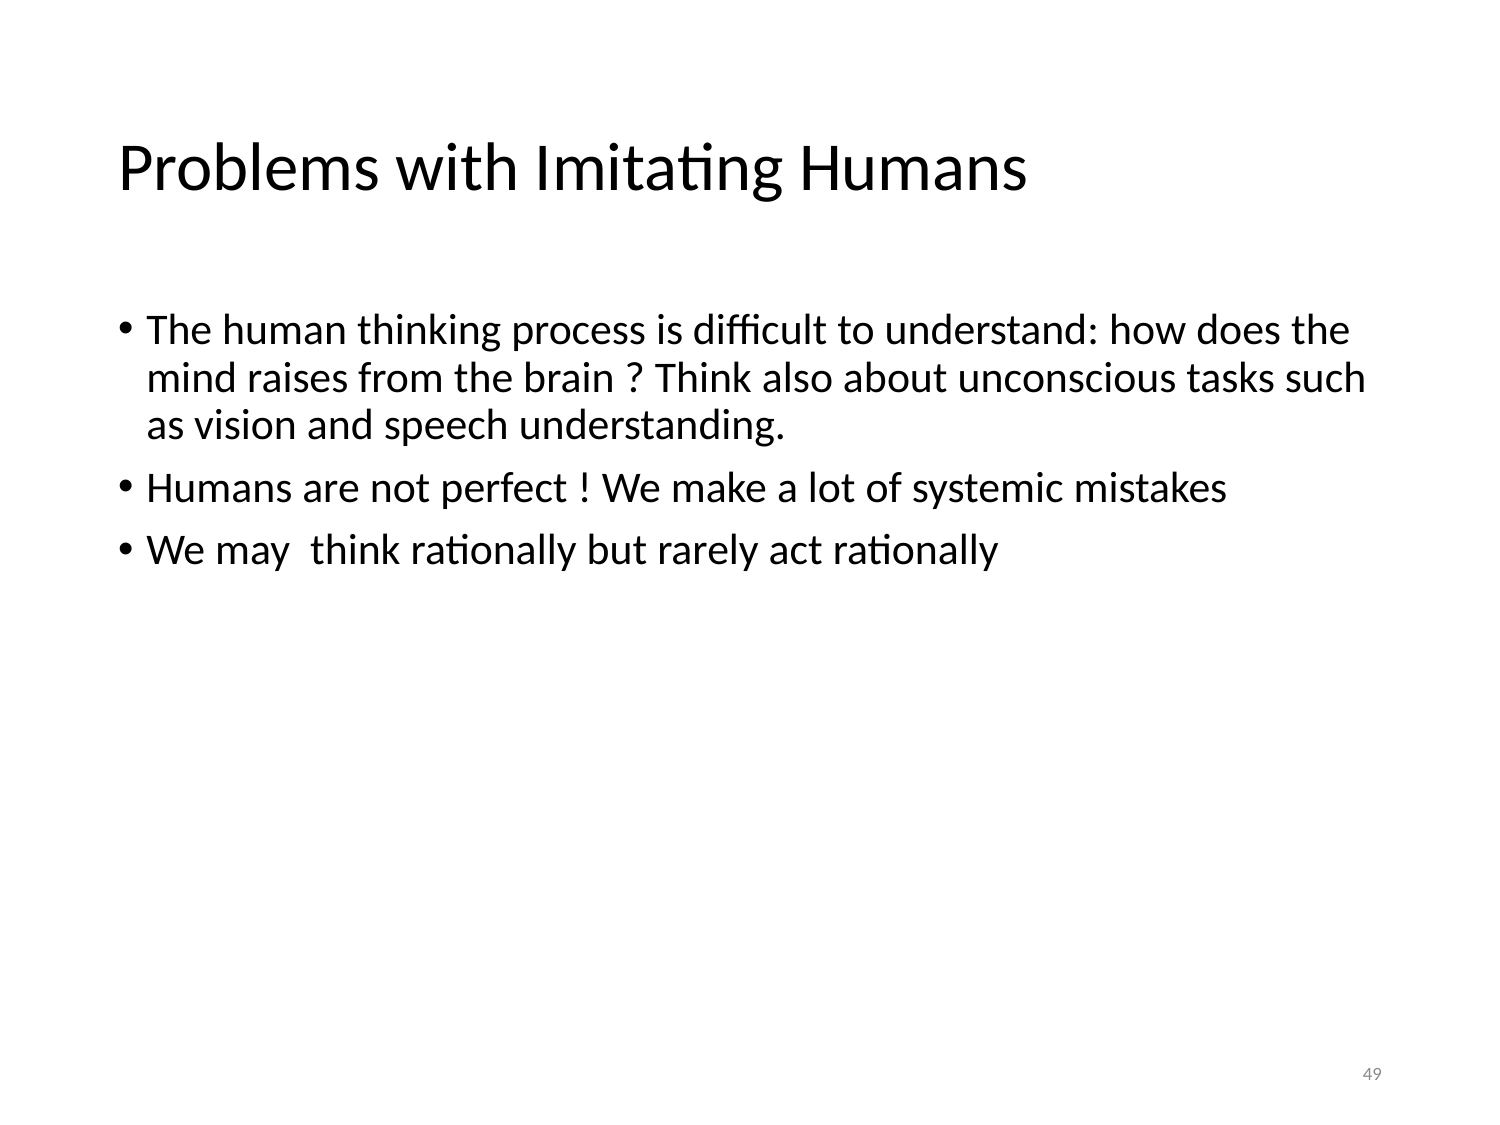

# Problems with Imitating Humans
The human thinking process is difficult to understand: how does the mind raises from the brain ? Think also about unconscious tasks such as vision and speech understanding.
Humans are not perfect ! We make a lot of systemic mistakes
We may  think rationally but rarely act rationally

49